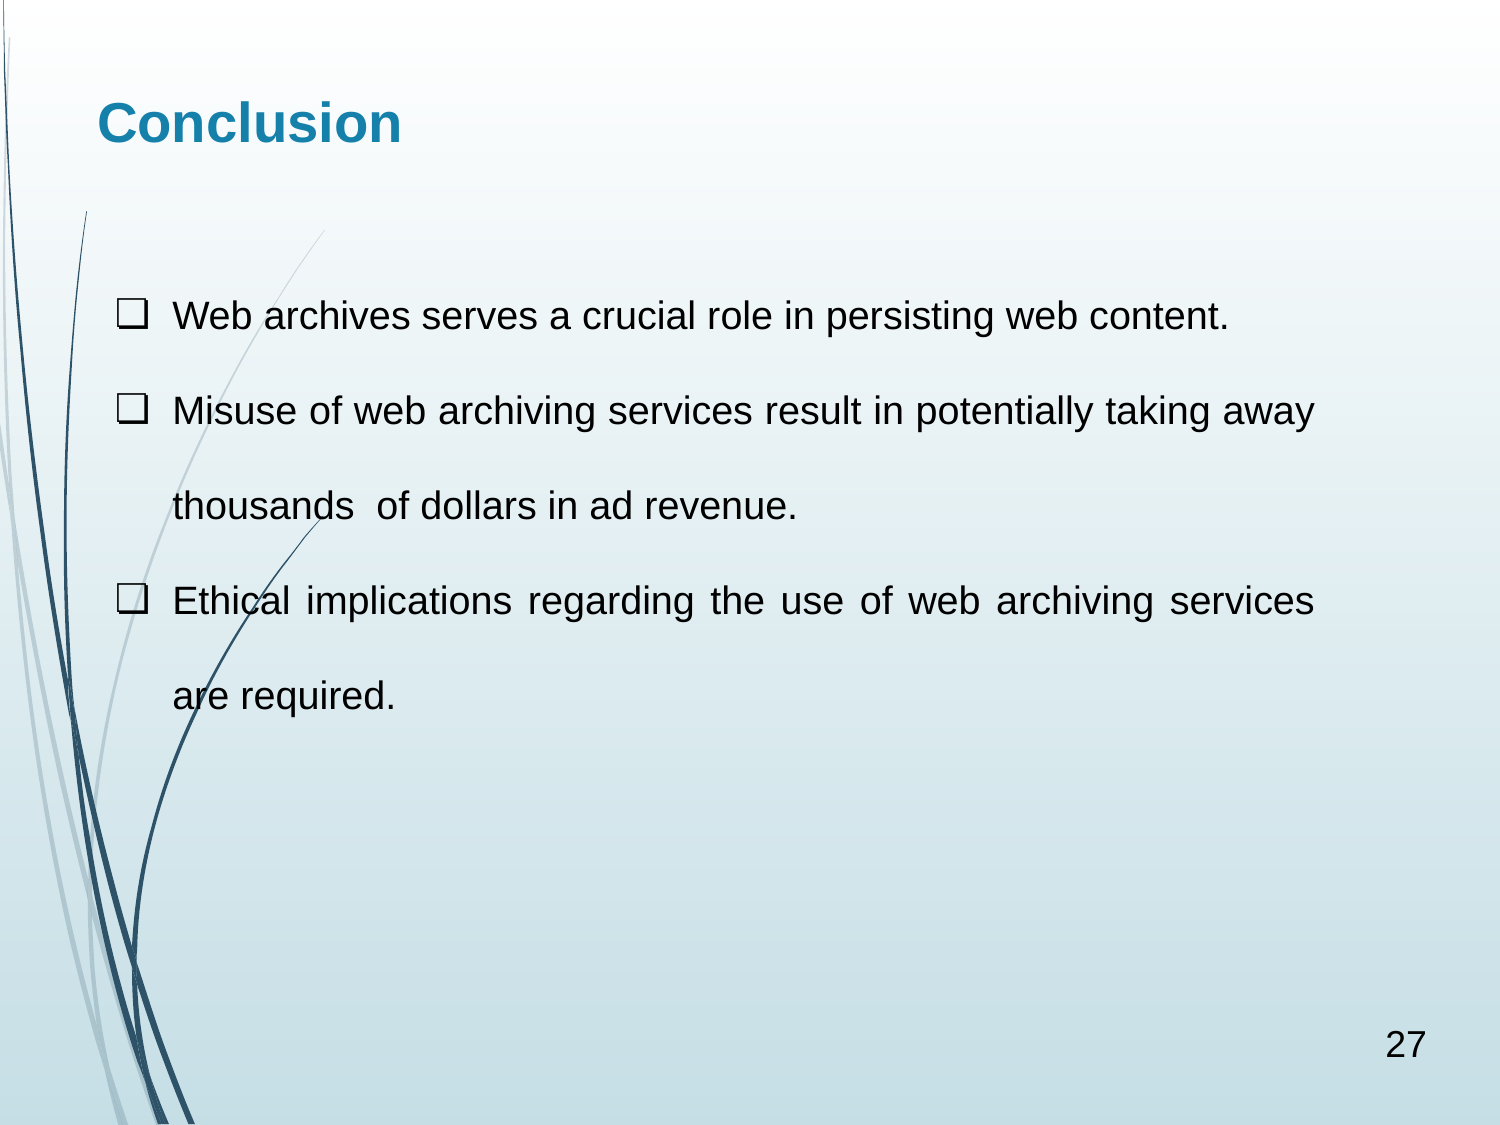

# Conclusion

Web archives serves a crucial role in persisting web content.
Misuse of web archiving services result in potentially taking away thousands  of dollars in ad revenue.
Ethical implications regarding the use of web archiving services are required.

27